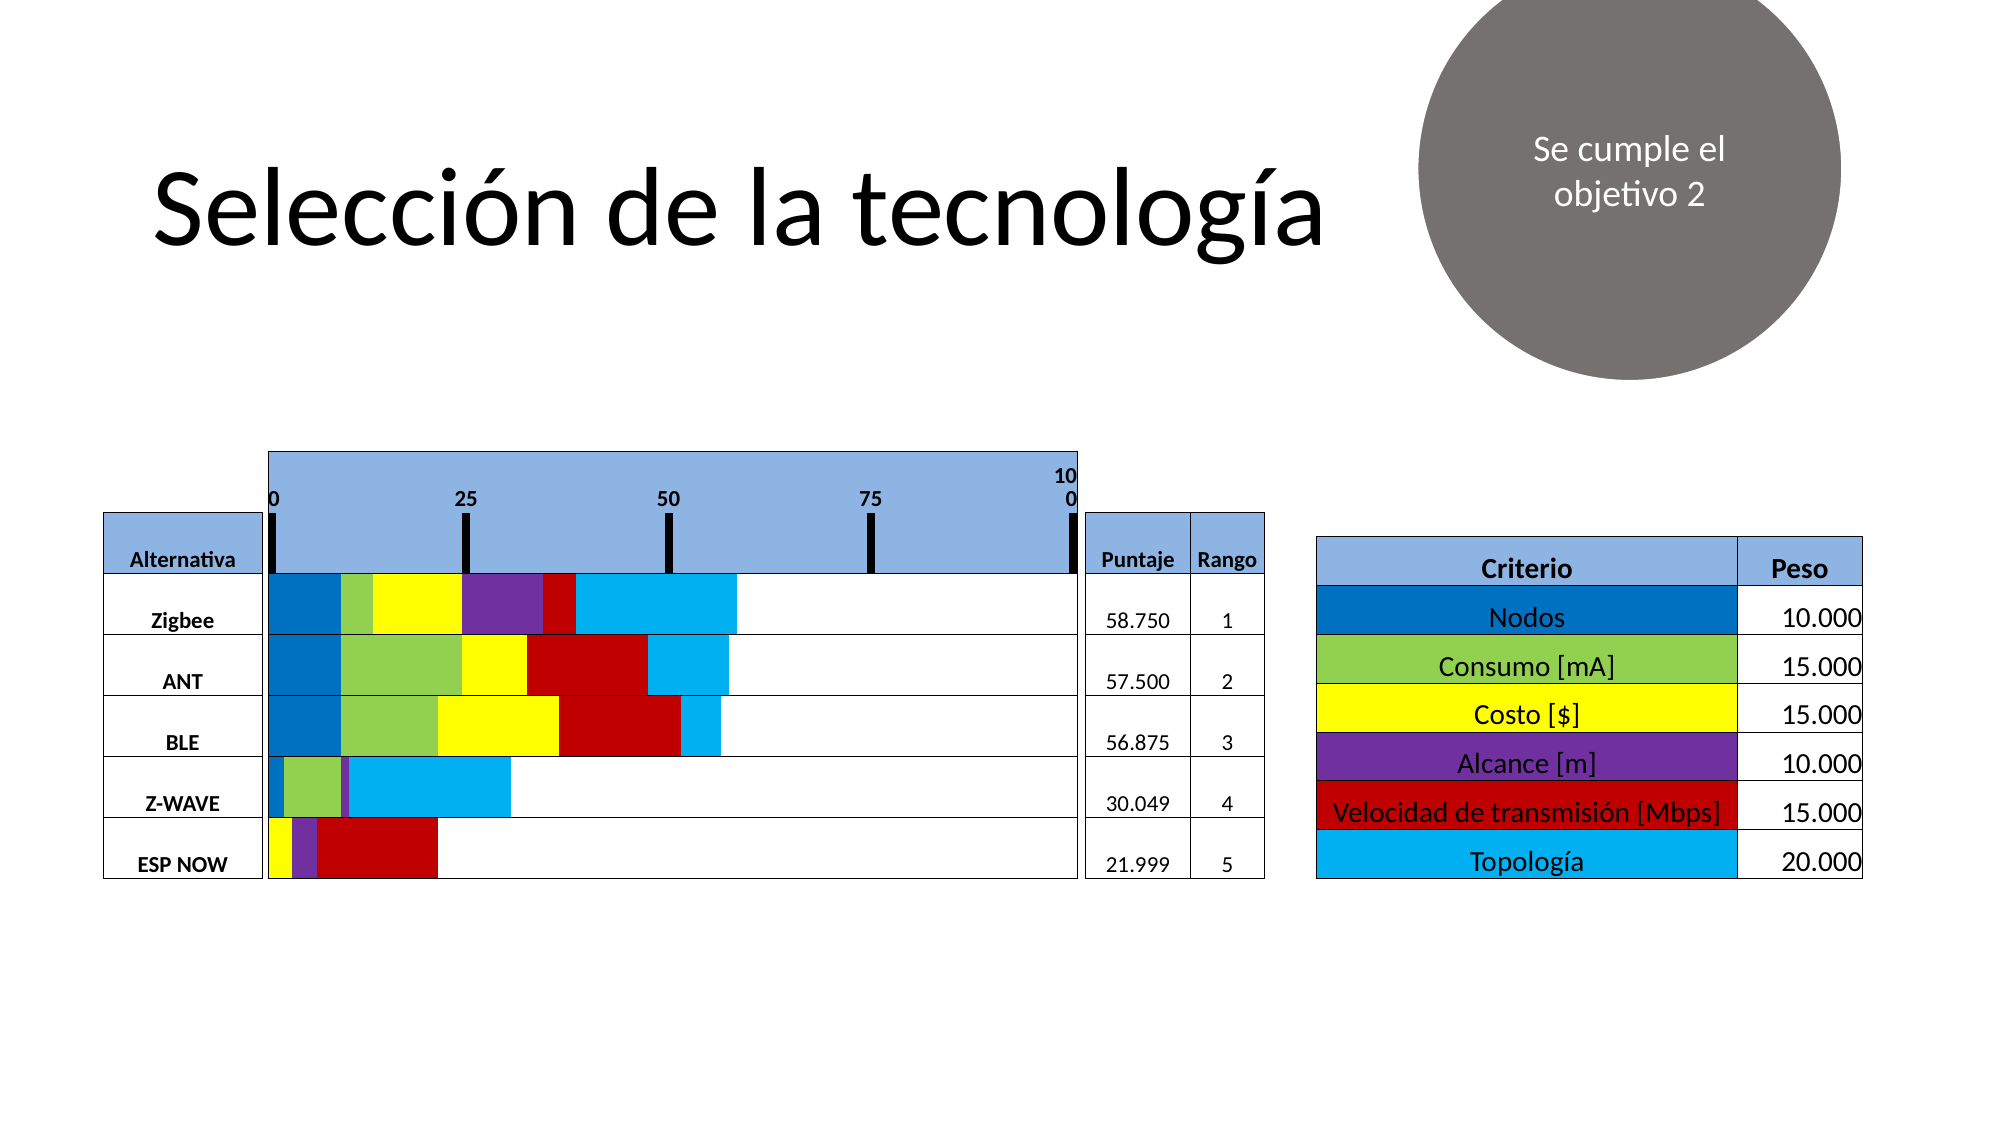

Se cumple el objetivo 2
# Selección de la tecnología
|  |  | 0 |  |  |  |  |  |  |  |  |  |  |  |  |  |  |  |  |  |  |  |  |  |  | 25 |  |  |  |  |  |  |  |  |  |  |  |  |  |  |  |  |  |  |  |  |  |  |  |  | 50 |  |  |  |  |  |  |  |  |  |  |  |  |  |  |  |  |  |  |  |  |  |  |  |  | 75 |  |  |  |  |  |  |  |  |  |  |  |  |  |  |  |  |  |  |  |  |  |  | 100 |  |  |  |  |  |  |
| --- | --- | --- | --- | --- | --- | --- | --- | --- | --- | --- | --- | --- | --- | --- | --- | --- | --- | --- | --- | --- | --- | --- | --- | --- | --- | --- | --- | --- | --- | --- | --- | --- | --- | --- | --- | --- | --- | --- | --- | --- | --- | --- | --- | --- | --- | --- | --- | --- | --- | --- | --- | --- | --- | --- | --- | --- | --- | --- | --- | --- | --- | --- | --- | --- | --- | --- | --- | --- | --- | --- | --- | --- | --- | --- | --- | --- | --- | --- | --- | --- | --- | --- | --- | --- | --- | --- | --- | --- | --- | --- | --- | --- | --- | --- | --- | --- | --- | --- | --- | --- | --- | --- | --- | --- |
| Alternativa |  |  |  |  |  |  |  |  |  |  |  |  |  |  |  |  |  |  |  |  |  |  |  |  |  |  |  |  |  |  |  |  |  |  |  |  |  |  |  |  |  |  |  |  |  |  |  |  |  |  |  |  |  |  |  |  |  |  |  |  |  |  |  |  |  |  |  |  |  |  |  |  |  |  |  |  |  |  |  |  |  |  |  |  |  |  |  |  |  |  |  |  |  |  |  |  |  |  |  |  |  |  | Puntaje | Rango |
| Zigbee |  |  |  |  |  |  |  |  |  |  |  |  |  |  |  |  |  |  |  |  |  |  |  |  |  |  |  |  |  |  |  |  |  |  |  |  |  |  |  |  |  |  |  |  |  |  |  |  |  |  |  |  |  |  |  |  |  |  |  |  |  |  |  |  |  |  |  |  |  |  |  |  |  |  |  |  |  |  |  |  |  |  |  |  |  |  |  |  |  |  |  |  |  |  |  |  |  |  |  |  |  |  | 58.750 | 1 |
| ANT |  |  |  |  |  |  |  |  |  |  |  |  |  |  |  |  |  |  |  |  |  |  |  |  |  |  |  |  |  |  |  |  |  |  |  |  |  |  |  |  |  |  |  |  |  |  |  |  |  |  |  |  |  |  |  |  |  |  |  |  |  |  |  |  |  |  |  |  |  |  |  |  |  |  |  |  |  |  |  |  |  |  |  |  |  |  |  |  |  |  |  |  |  |  |  |  |  |  |  |  |  |  | 57.500 | 2 |
| BLE |  |  |  |  |  |  |  |  |  |  |  |  |  |  |  |  |  |  |  |  |  |  |  |  |  |  |  |  |  |  |  |  |  |  |  |  |  |  |  |  |  |  |  |  |  |  |  |  |  |  |  |  |  |  |  |  |  |  |  |  |  |  |  |  |  |  |  |  |  |  |  |  |  |  |  |  |  |  |  |  |  |  |  |  |  |  |  |  |  |  |  |  |  |  |  |  |  |  |  |  |  |  | 56.875 | 3 |
| Z-WAVE |  |  |  |  |  |  |  |  |  |  |  |  |  |  |  |  |  |  |  |  |  |  |  |  |  |  |  |  |  |  |  |  |  |  |  |  |  |  |  |  |  |  |  |  |  |  |  |  |  |  |  |  |  |  |  |  |  |  |  |  |  |  |  |  |  |  |  |  |  |  |  |  |  |  |  |  |  |  |  |  |  |  |  |  |  |  |  |  |  |  |  |  |  |  |  |  |  |  |  |  |  |  | 30.049 | 4 |
| ESP NOW |  |  |  |  |  |  |  |  |  |  |  |  |  |  |  |  |  |  |  |  |  |  |  |  |  |  |  |  |  |  |  |  |  |  |  |  |  |  |  |  |  |  |  |  |  |  |  |  |  |  |  |  |  |  |  |  |  |  |  |  |  |  |  |  |  |  |  |  |  |  |  |  |  |  |  |  |  |  |  |  |  |  |  |  |  |  |  |  |  |  |  |  |  |  |  |  |  |  |  |  |  |  | 21.999 | 5 |
| Criterio | Peso |
| --- | --- |
| Nodos | 10.000 |
| Consumo [mA] | 15.000 |
| Costo [$] | 15.000 |
| Alcance [m] | 10.000 |
| Velocidad de transmisión [Mbps] | 15.000 |
| Topología | 20.000 |